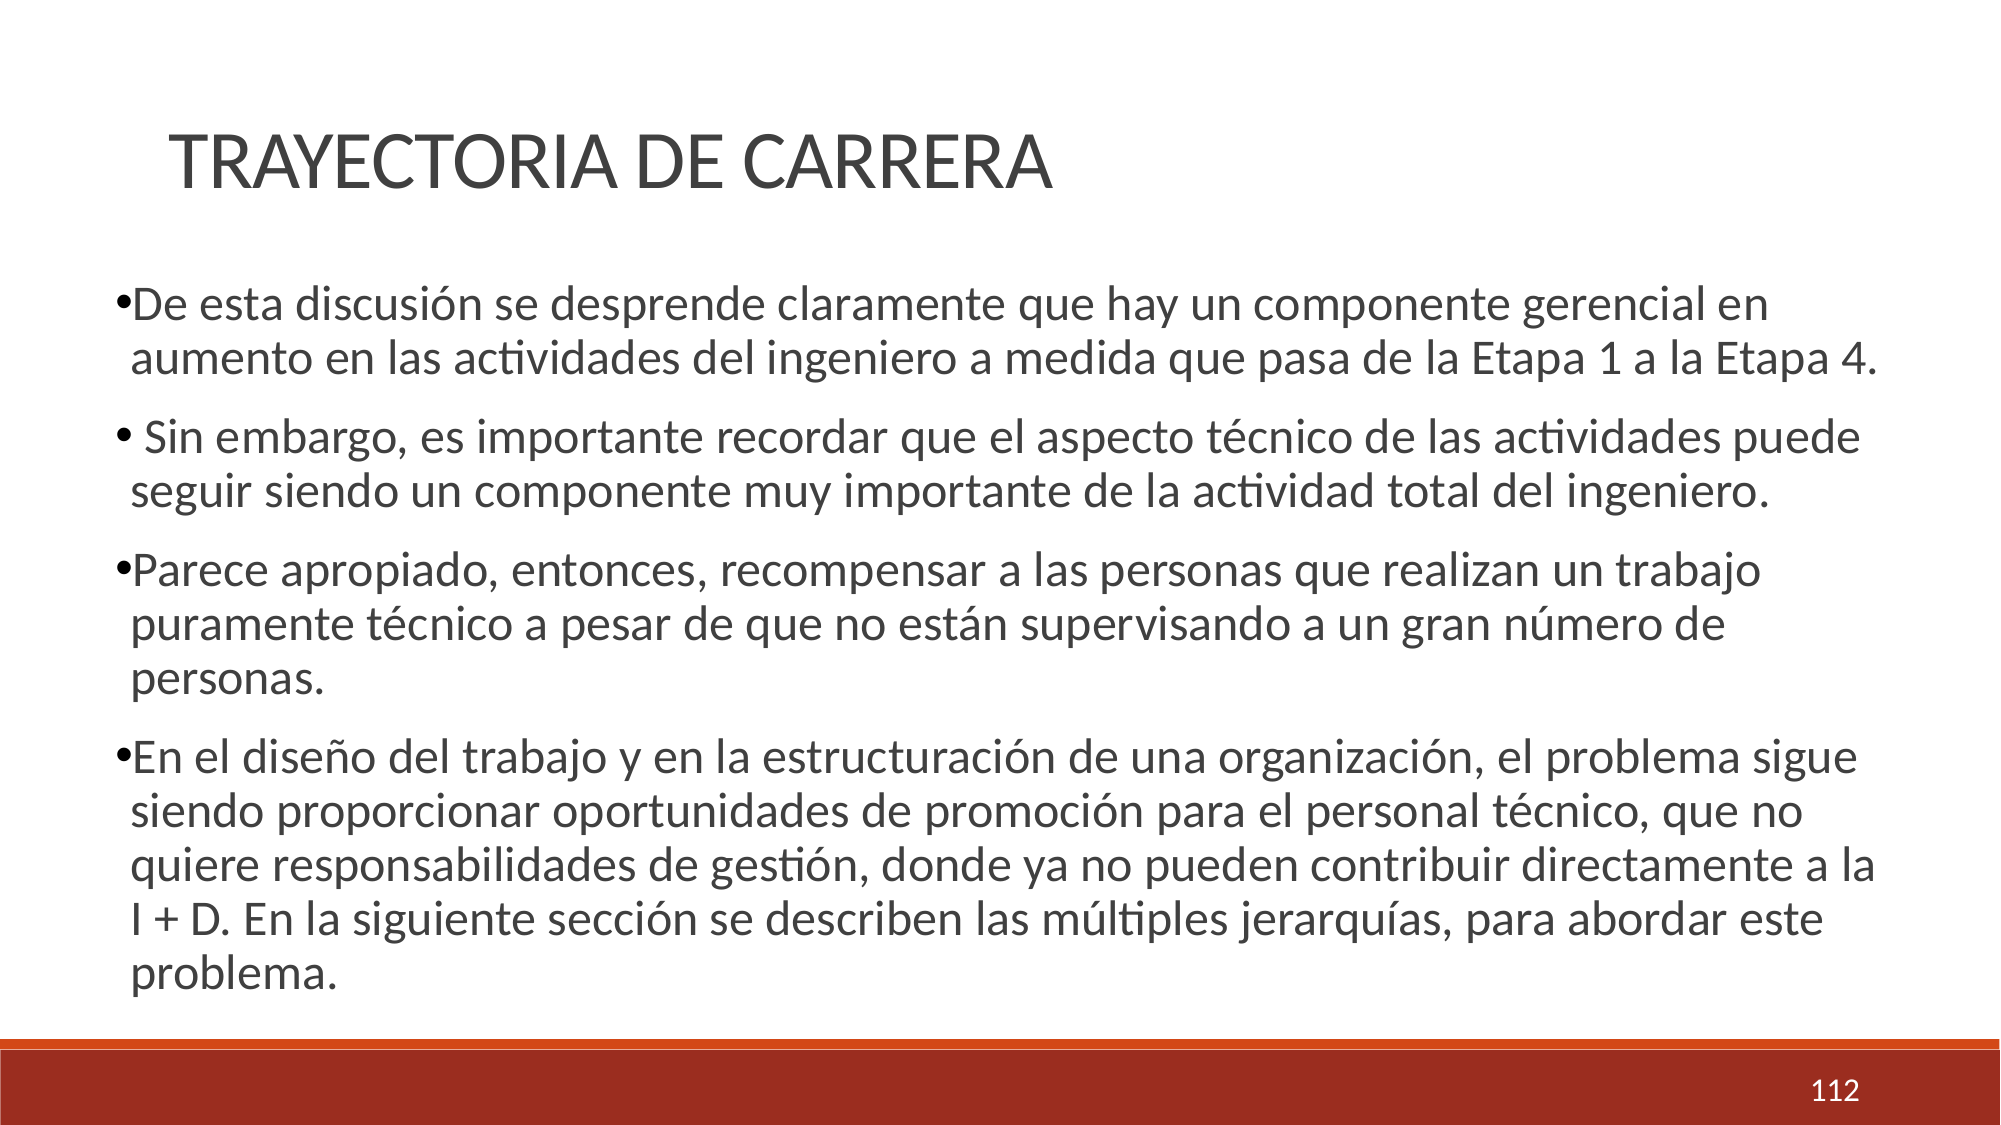

TRAYECTORIA DE CARRERA
De esta discusión se desprende claramente que hay un componente gerencial en aumento en las actividades del ingeniero a medida que pasa de la Etapa 1 a la Etapa 4.
 Sin embargo, es importante recordar que el aspecto técnico de las actividades puede seguir siendo un componente muy importante de la actividad total del ingeniero.
Parece apropiado, entonces, recompensar a las personas que realizan un trabajo puramente técnico a pesar de que no están supervisando a un gran número de personas.
En el diseño del trabajo y en la estructuración de una organización, el problema sigue siendo proporcionar oportunidades de promoción para el personal técnico, que no quiere responsabilidades de gestión, donde ya no pueden contribuir directamente a la I + D. En la siguiente sección se describen las múltiples jerarquías, para abordar este problema.
112